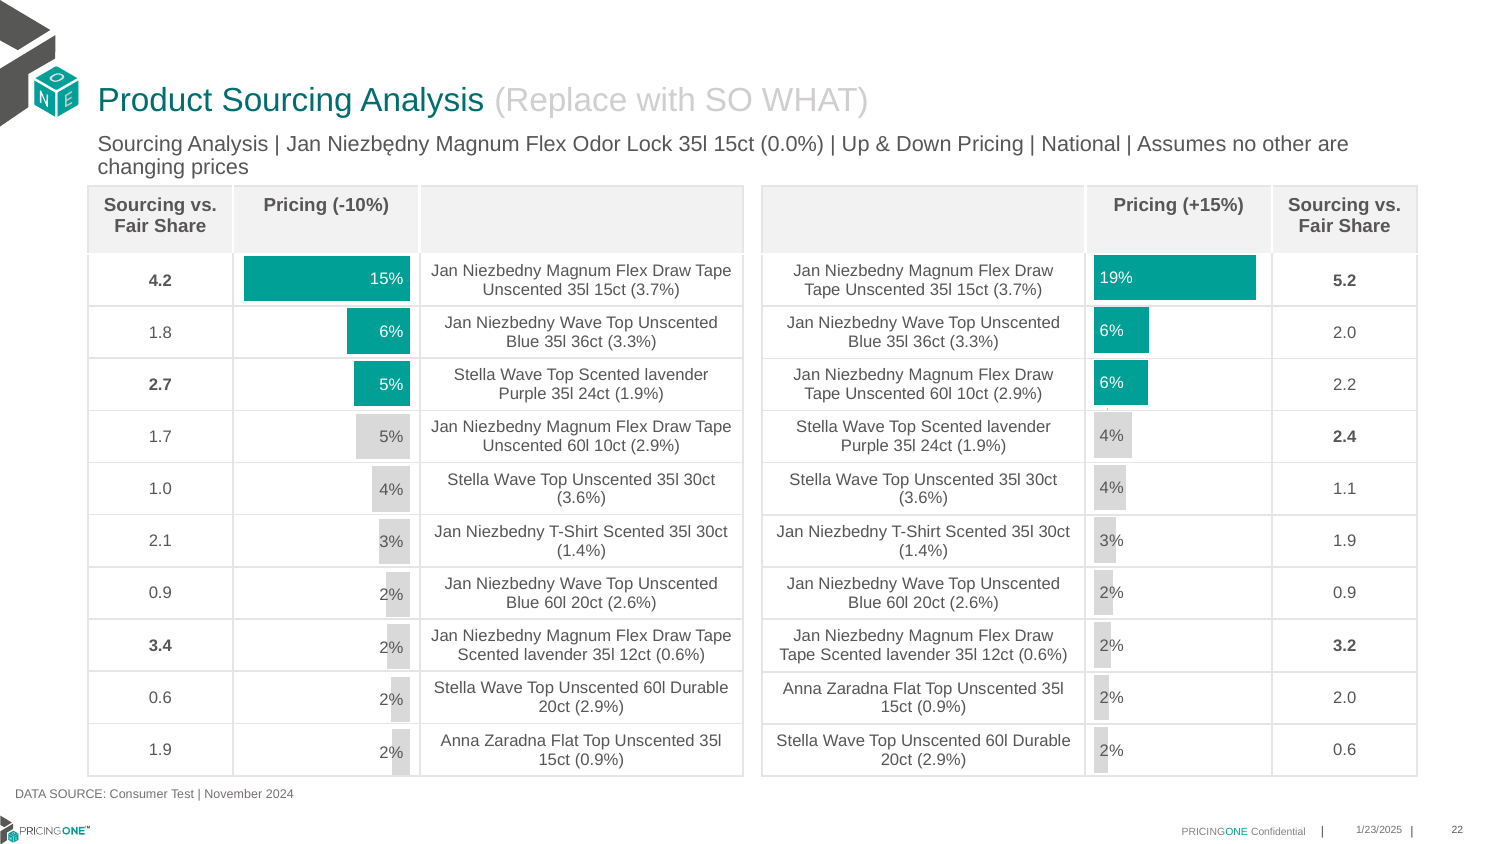

# Product Sourcing Analysis (Replace with SO WHAT)
Sourcing Analysis | Jan Niezbędny Magnum Flex Odor Lock 35l 15ct (0.0%) | Up & Down Pricing | National | Assumes no other are changing prices
| Sourcing vs. Fair Share | Pricing (-10%) |  |
| --- | --- | --- |
| 4.2 |  | Jan Niezbedny Magnum Flex Draw Tape Unscented 35l 15ct (3.7%) |
| 1.8 |  | Jan Niezbedny Wave Top Unscented Blue 35l 36ct (3.3%) |
| 2.7 |  | Stella Wave Top Scented lavender Purple 35l 24ct (1.9%) |
| 1.7 |  | Jan Niezbedny Magnum Flex Draw Tape Unscented 60l 10ct (2.9%) |
| 1.0 |  | Stella Wave Top Unscented 35l 30ct (3.6%) |
| 2.1 |  | Jan Niezbedny T-Shirt Scented 35l 30ct (1.4%) |
| 0.9 |  | Jan Niezbedny Wave Top Unscented Blue 60l 20ct (2.6%) |
| 3.4 |  | Jan Niezbedny Magnum Flex Draw Tape Scented lavender 35l 12ct (0.6%) |
| 0.6 |  | Stella Wave Top Unscented 60l Durable 20ct (2.9%) |
| 1.9 |  | Anna Zaradna Flat Top Unscented 35l 15ct (0.9%) |
|  | Pricing (+15%) | Sourcing vs. Fair Share |
| --- | --- | --- |
| Jan Niezbedny Magnum Flex Draw Tape Unscented 35l 15ct (3.7%) |  | 5.2 |
| Jan Niezbedny Wave Top Unscented Blue 35l 36ct (3.3%) |  | 2.0 |
| Jan Niezbedny Magnum Flex Draw Tape Unscented 60l 10ct (2.9%) |  | 2.2 |
| Stella Wave Top Scented lavender Purple 35l 24ct (1.9%) |  | 2.4 |
| Stella Wave Top Unscented 35l 30ct (3.6%) |  | 1.1 |
| Jan Niezbedny T-Shirt Scented 35l 30ct (1.4%) |  | 1.9 |
| Jan Niezbedny Wave Top Unscented Blue 60l 20ct (2.6%) |  | 0.9 |
| Jan Niezbedny Magnum Flex Draw Tape Scented lavender 35l 12ct (0.6%) |  | 3.2 |
| Anna Zaradna Flat Top Unscented 35l 15ct (0.9%) |  | 2.0 |
| Stella Wave Top Unscented 60l Durable 20ct (2.9%) |  | 0.6 |

### Chart

| Category | Jan Niezbędny Magnum Flex Odor Lock 35l 15ct (0.0%) |
|---|---|
| Jan Niezbedny Magnum Flex Draw Tape Unscented 35l 15ct (3.7%) | 0.18786077524910322 |
| Jan Niezbedny Wave Top Unscented Blue 35l 36ct (3.3%) | 0.06409210319950208 |
| Jan Niezbedny Magnum Flex Draw Tape Unscented 60l 10ct (2.9%) | 0.06263342651943729 |
| Stella Wave Top Scented lavender Purple 35l 24ct (1.9%) | 0.0446699805504444 |
| Stella Wave Top Unscented 35l 30ct (3.6%) | 0.0377930998722812 |
| Jan Niezbedny T-Shirt Scented 35l 30ct (1.4%) | 0.025945931524597034 |
| Jan Niezbedny Wave Top Unscented Blue 60l 20ct (2.6%) | 0.022135654425027334 |
| Jan Niezbedny Magnum Flex Draw Tape Scented lavender 35l 12ct (0.6%) | 0.019737508056627957 |
| Anna Zaradna Flat Top Unscented 35l 15ct (0.9%) | 0.017806364459227522 |
| Stella Wave Top Unscented 60l Durable 20ct (2.9%) | 0.01648394684961223 |

### Chart

| Category | Jan Niezbędny Magnum Flex Odor Lock 35l 15ct (0.0%) |
|---|---|
| Jan Niezbedny Magnum Flex Draw Tape Unscented 35l 15ct (3.7%) | 0.15128017542032934 |
| Jan Niezbedny Wave Top Unscented Blue 35l 36ct (3.3%) | 0.05811342456078369 |
| Stella Wave Top Scented lavender Purple 35l 24ct (1.9%) | 0.05096710835300764 |
| Jan Niezbedny Magnum Flex Draw Tape Unscented 60l 10ct (2.9%) | 0.04945447989438556 |
| Stella Wave Top Unscented 35l 30ct (3.6%) | 0.035023394686473315 |
| Jan Niezbedny T-Shirt Scented 35l 30ct (1.4%) | 0.02823716867290791 |
| Jan Niezbedny Wave Top Unscented Blue 60l 20ct (2.6%) | 0.022024822186139825 |
| Jan Niezbedny Magnum Flex Draw Tape Scented lavender 35l 12ct (0.6%) | 0.020889317381552804 |
| Stella Wave Top Unscented 60l Durable 20ct (2.9%) | 0.01769003604658124 |
| Anna Zaradna Flat Top Unscented 35l 15ct (0.9%) | 0.017059242967116948 |
DATA SOURCE: Consumer Test | November 2024

1/23/2025
22